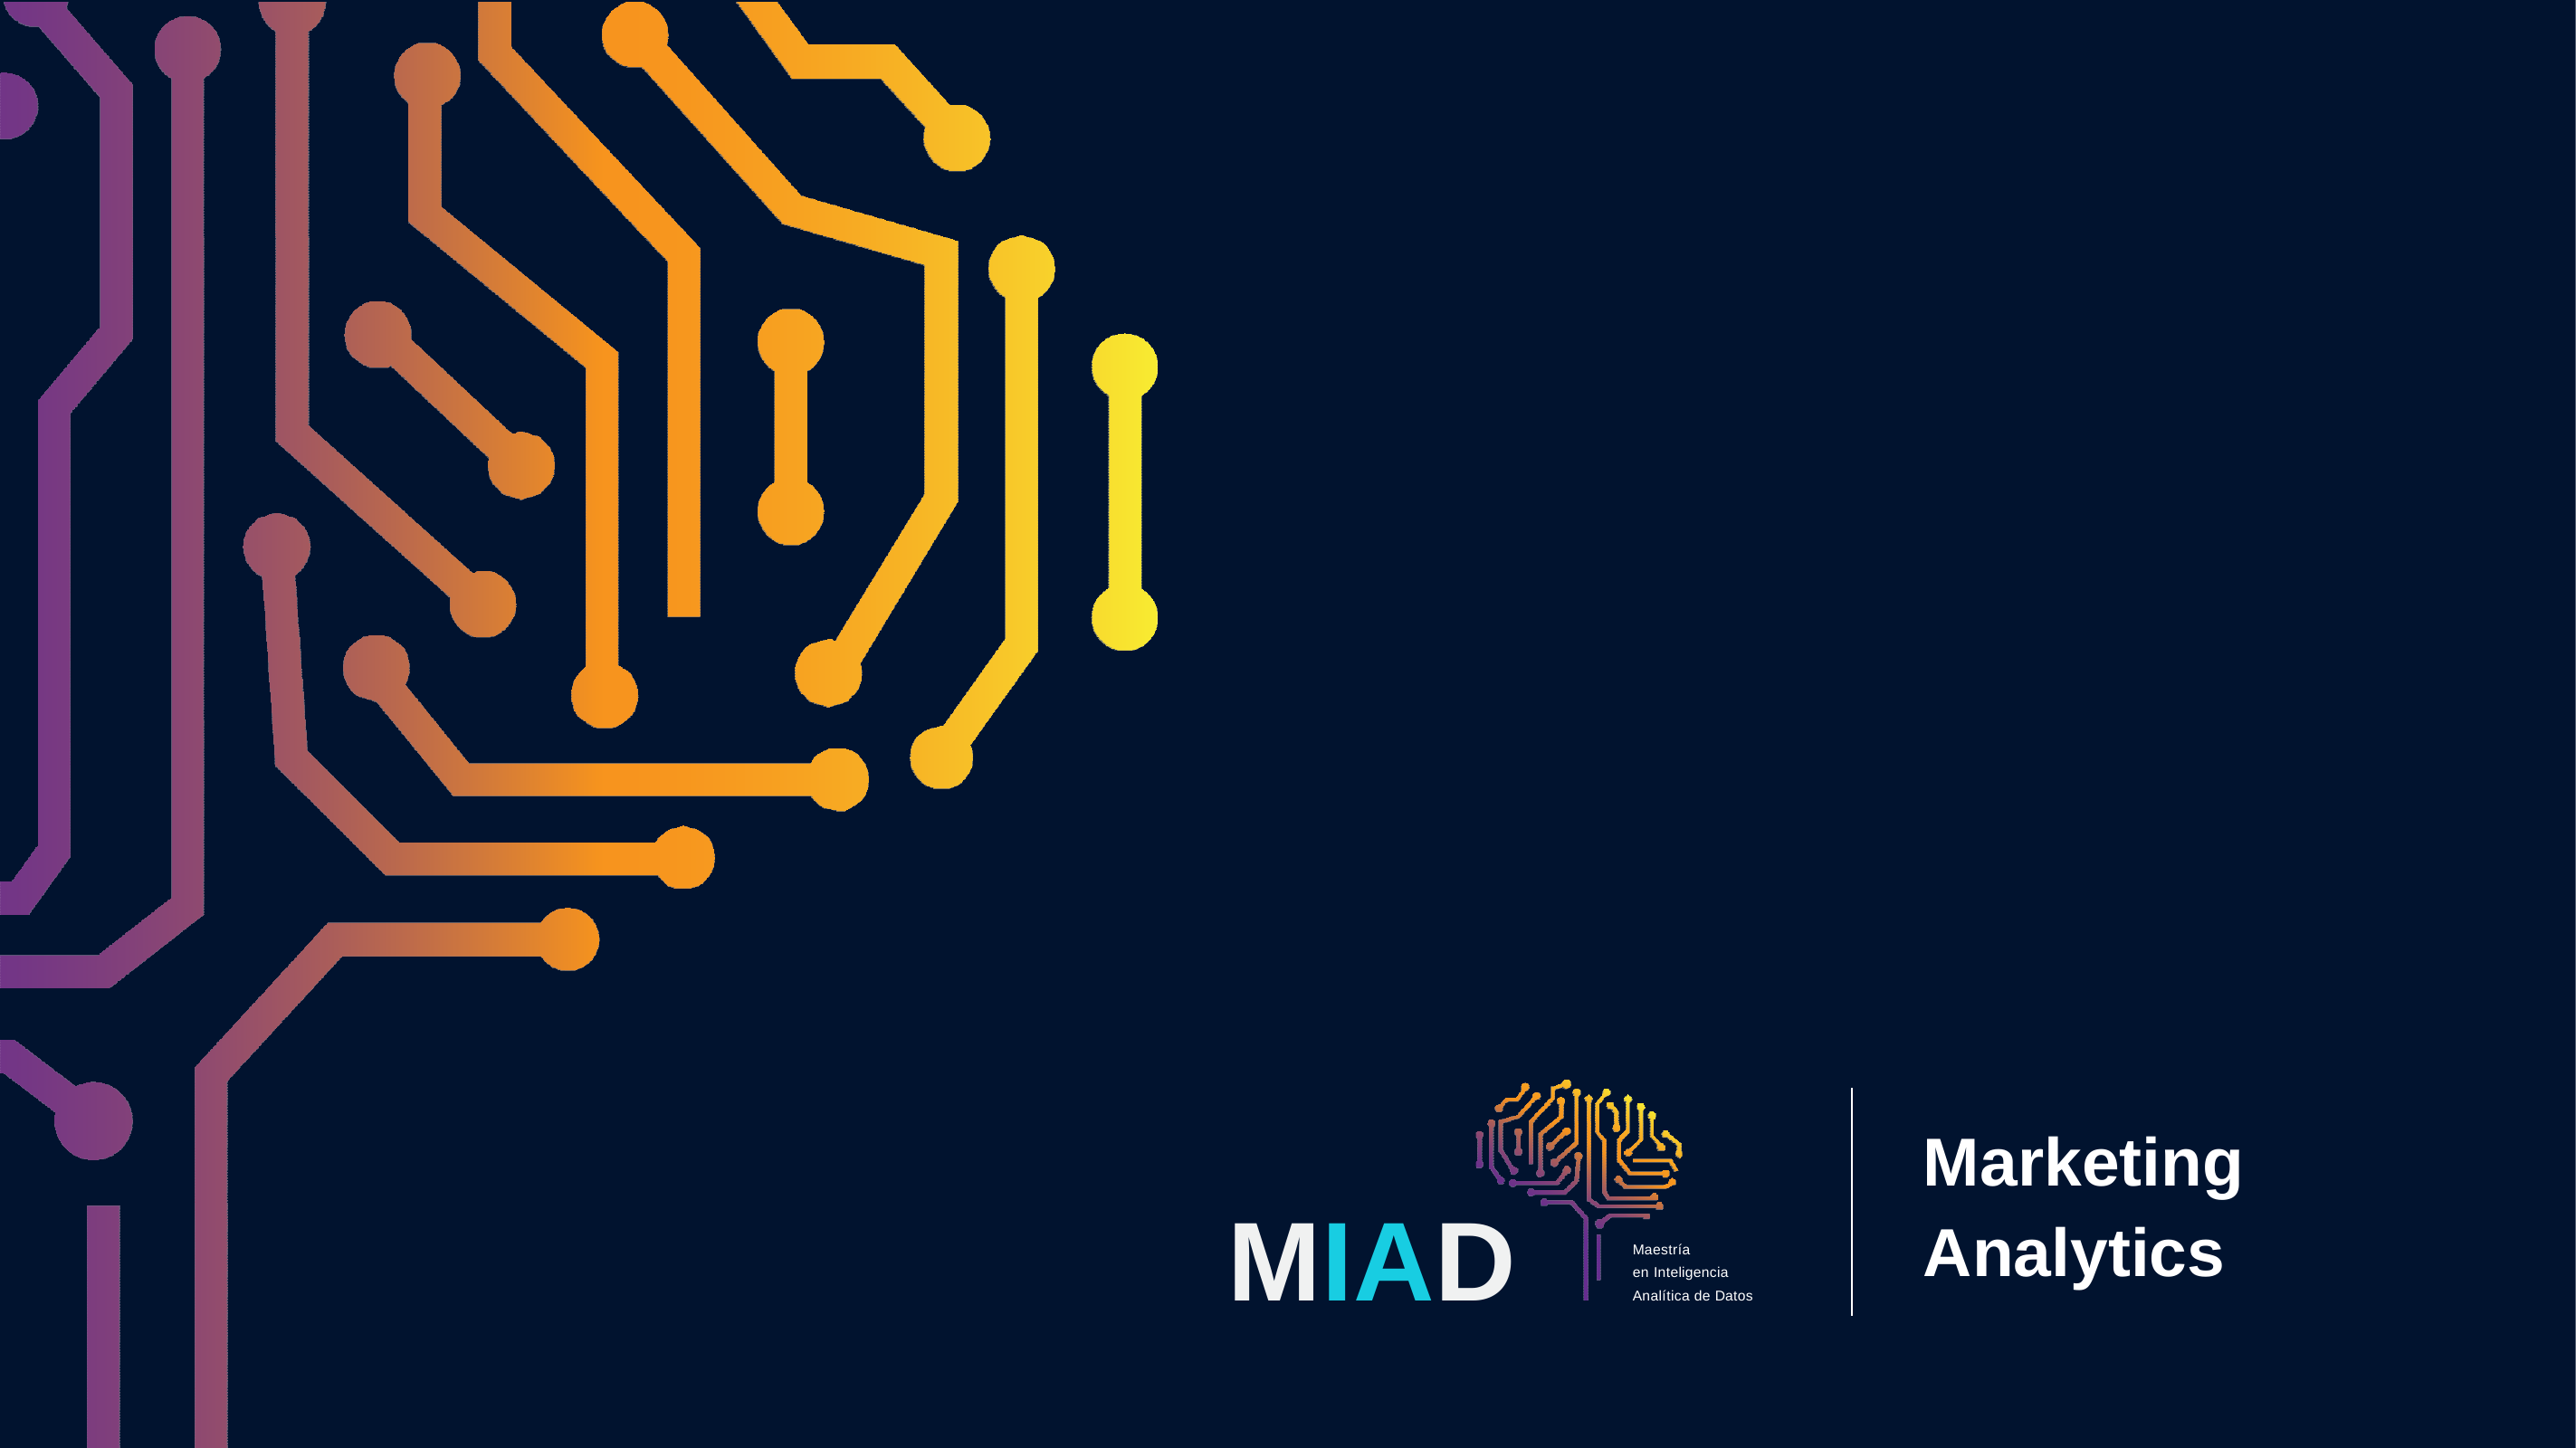

Marketing
Analytics
MIAD
Maestría
en Inteligencia  Analítica de Datos